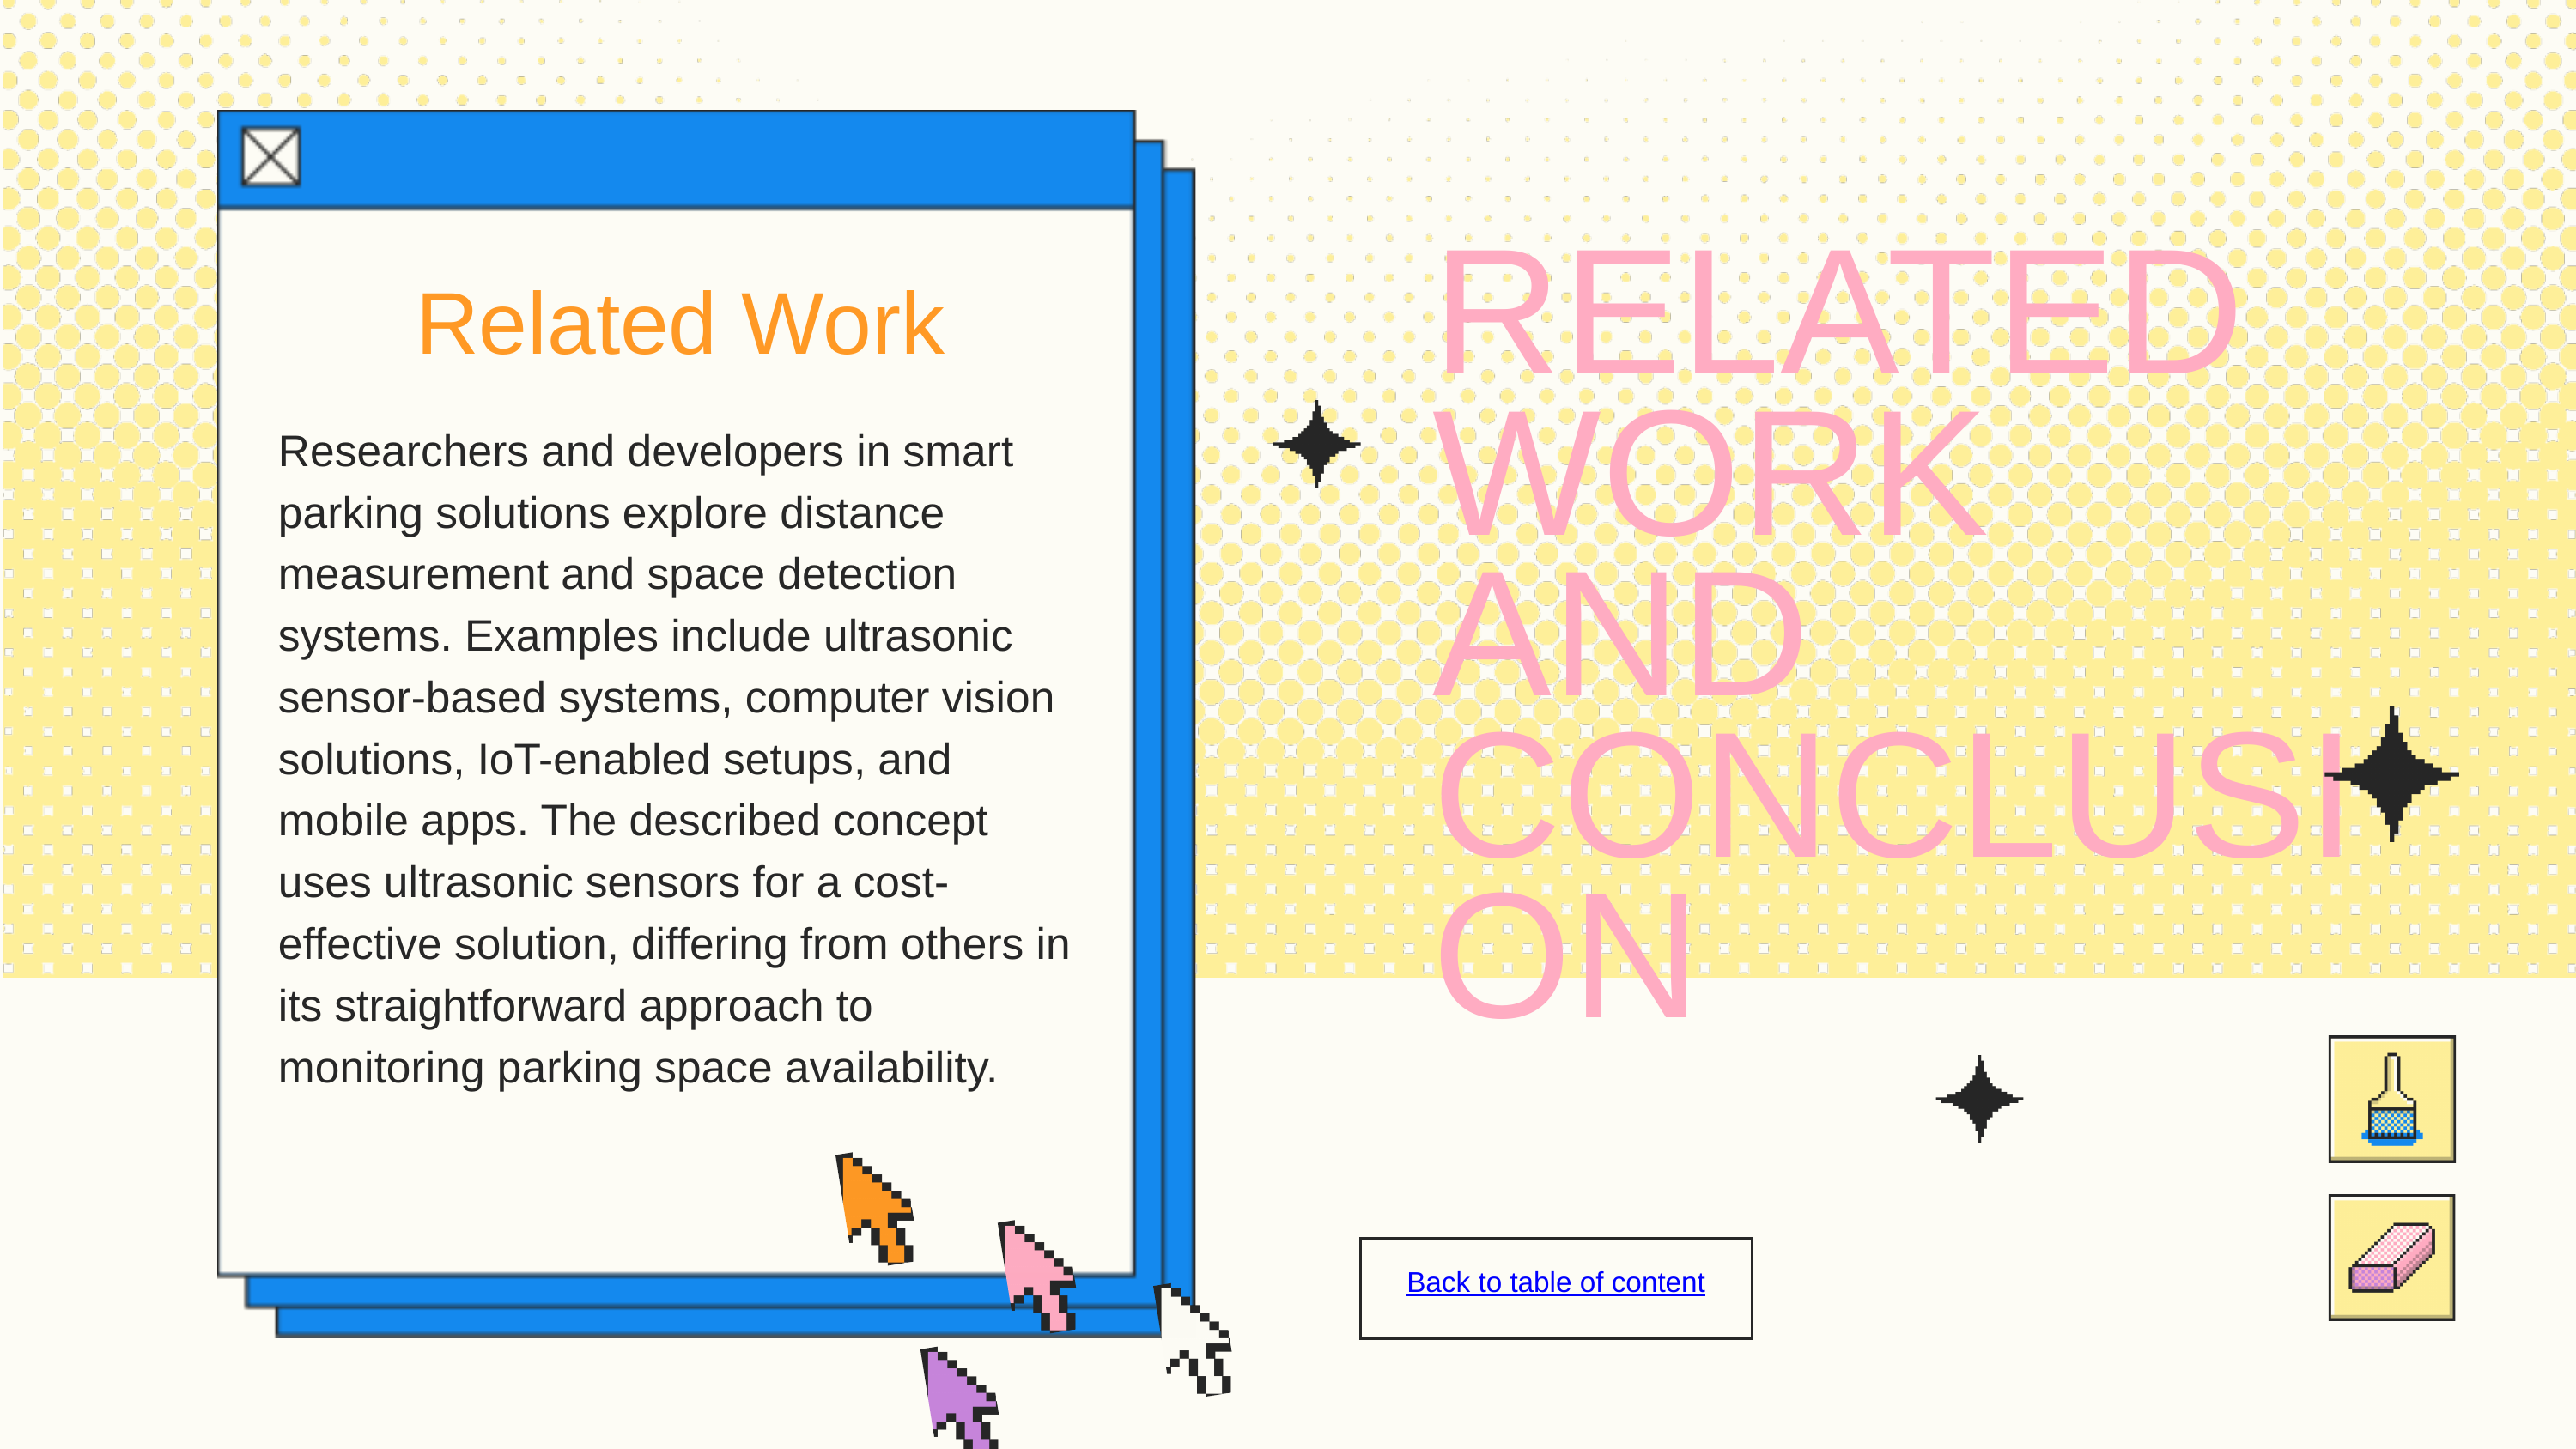

RELATED WORK AND CONCLUSION
Related Work
Researchers and developers in smart parking solutions explore distance measurement and space detection systems. Examples include ultrasonic sensor-based systems, computer vision solutions, IoT-enabled setups, and mobile apps. The described concept uses ultrasonic sensors for a cost-effective solution, differing from others in its straightforward approach to monitoring parking space availability.

Back to table of content